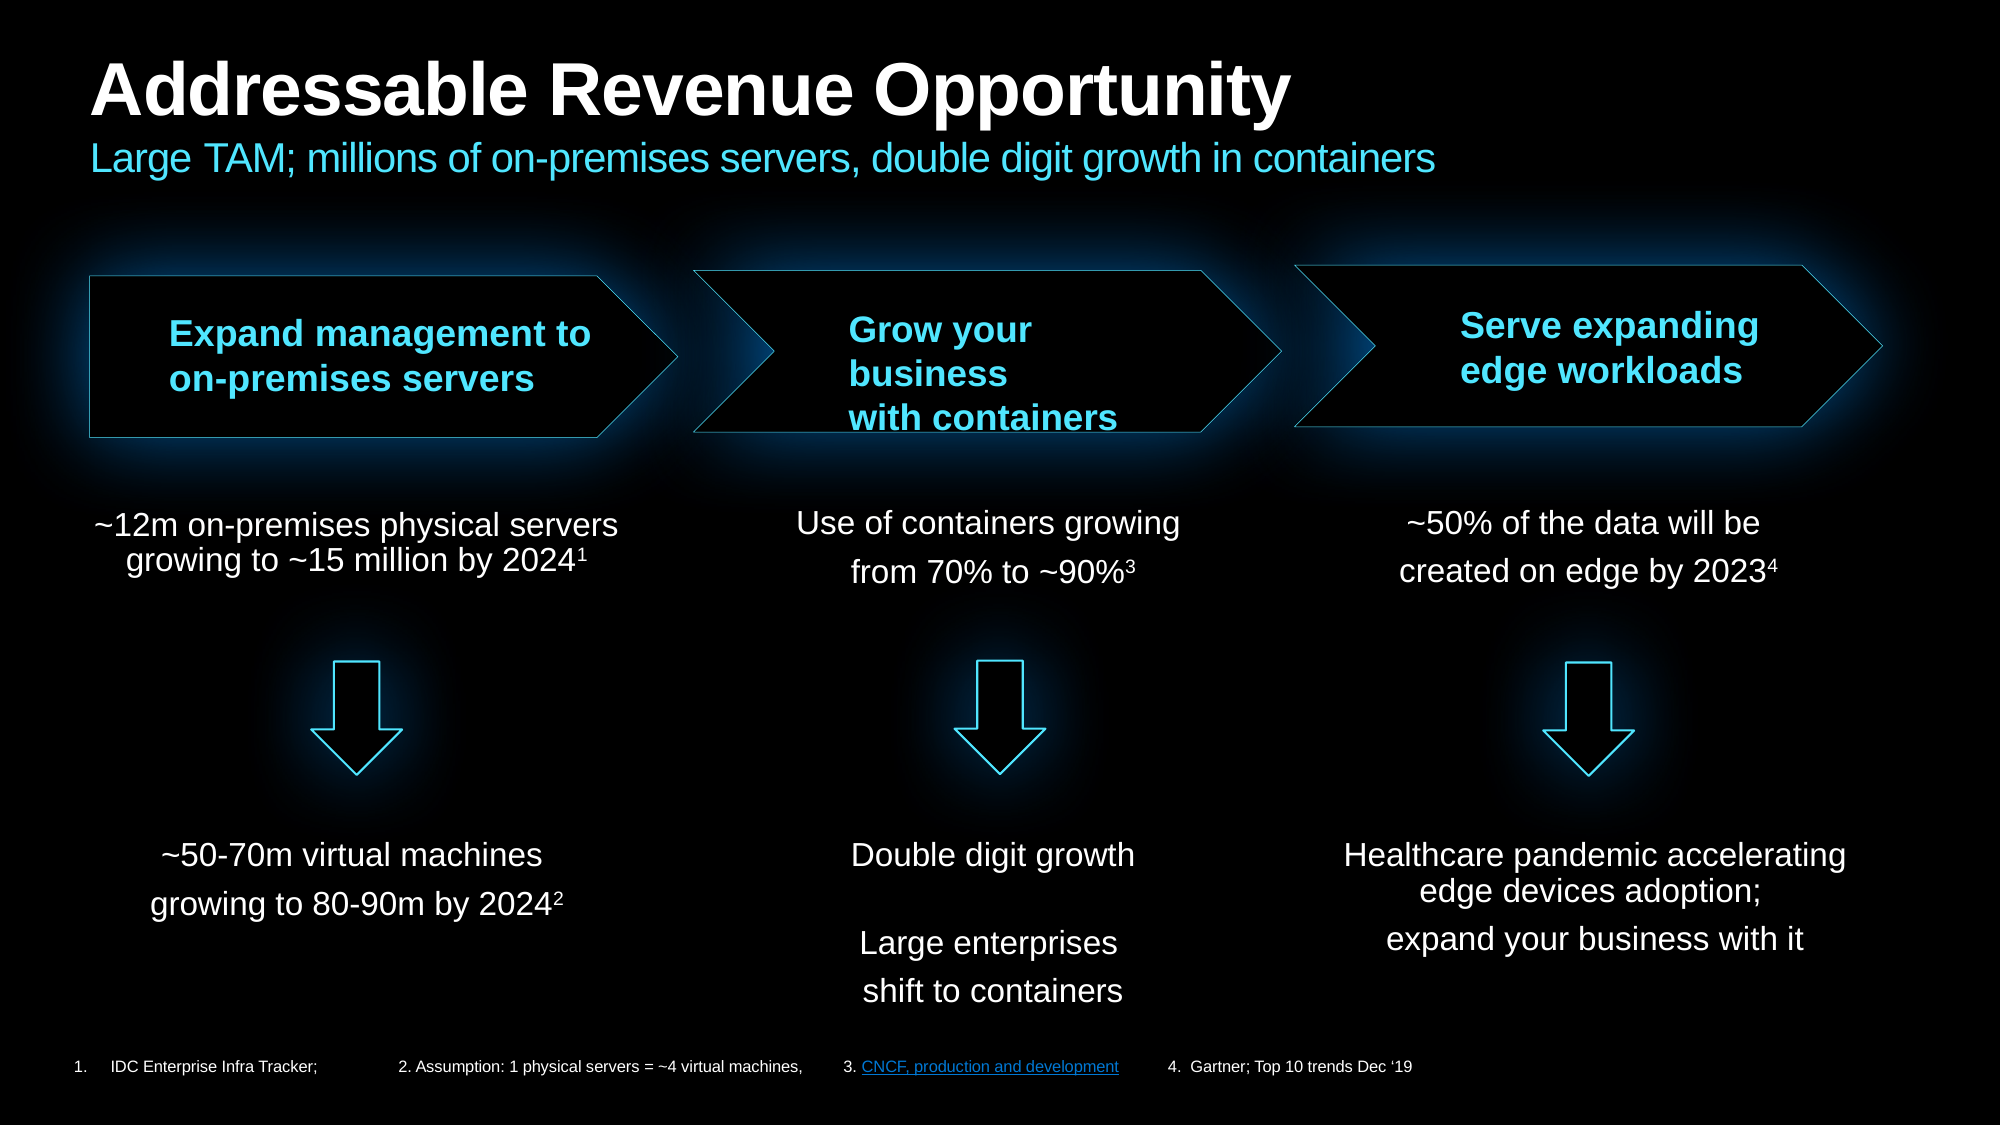

Addressable Revenue Opportunity
Large TAM; millions of on-premises servers, double digit growth in containers

Serve expanding
edge workloads
Grow your business
with containers
Expand management to
on-premises servers
~50% of the data will be
created on edge by 20234
Use of containers growing
from 70% to ~90%3
~12m on-premises physical servers growing to ~15 million by 20241

~50-70m virtual machines
growing to 80-90m by 20242
Double digit growth
Large enterprises
shift to containers
Healthcare pandemic accelerating edge devices adoption;
expand your business with it
IDC Enterprise Infra Tracker;                  2. Assumption: 1 physical servers = ~4 virtual machines,         3. CNCF, production and development           4.  Gartner; Top 10 trends Dec ‘19
51